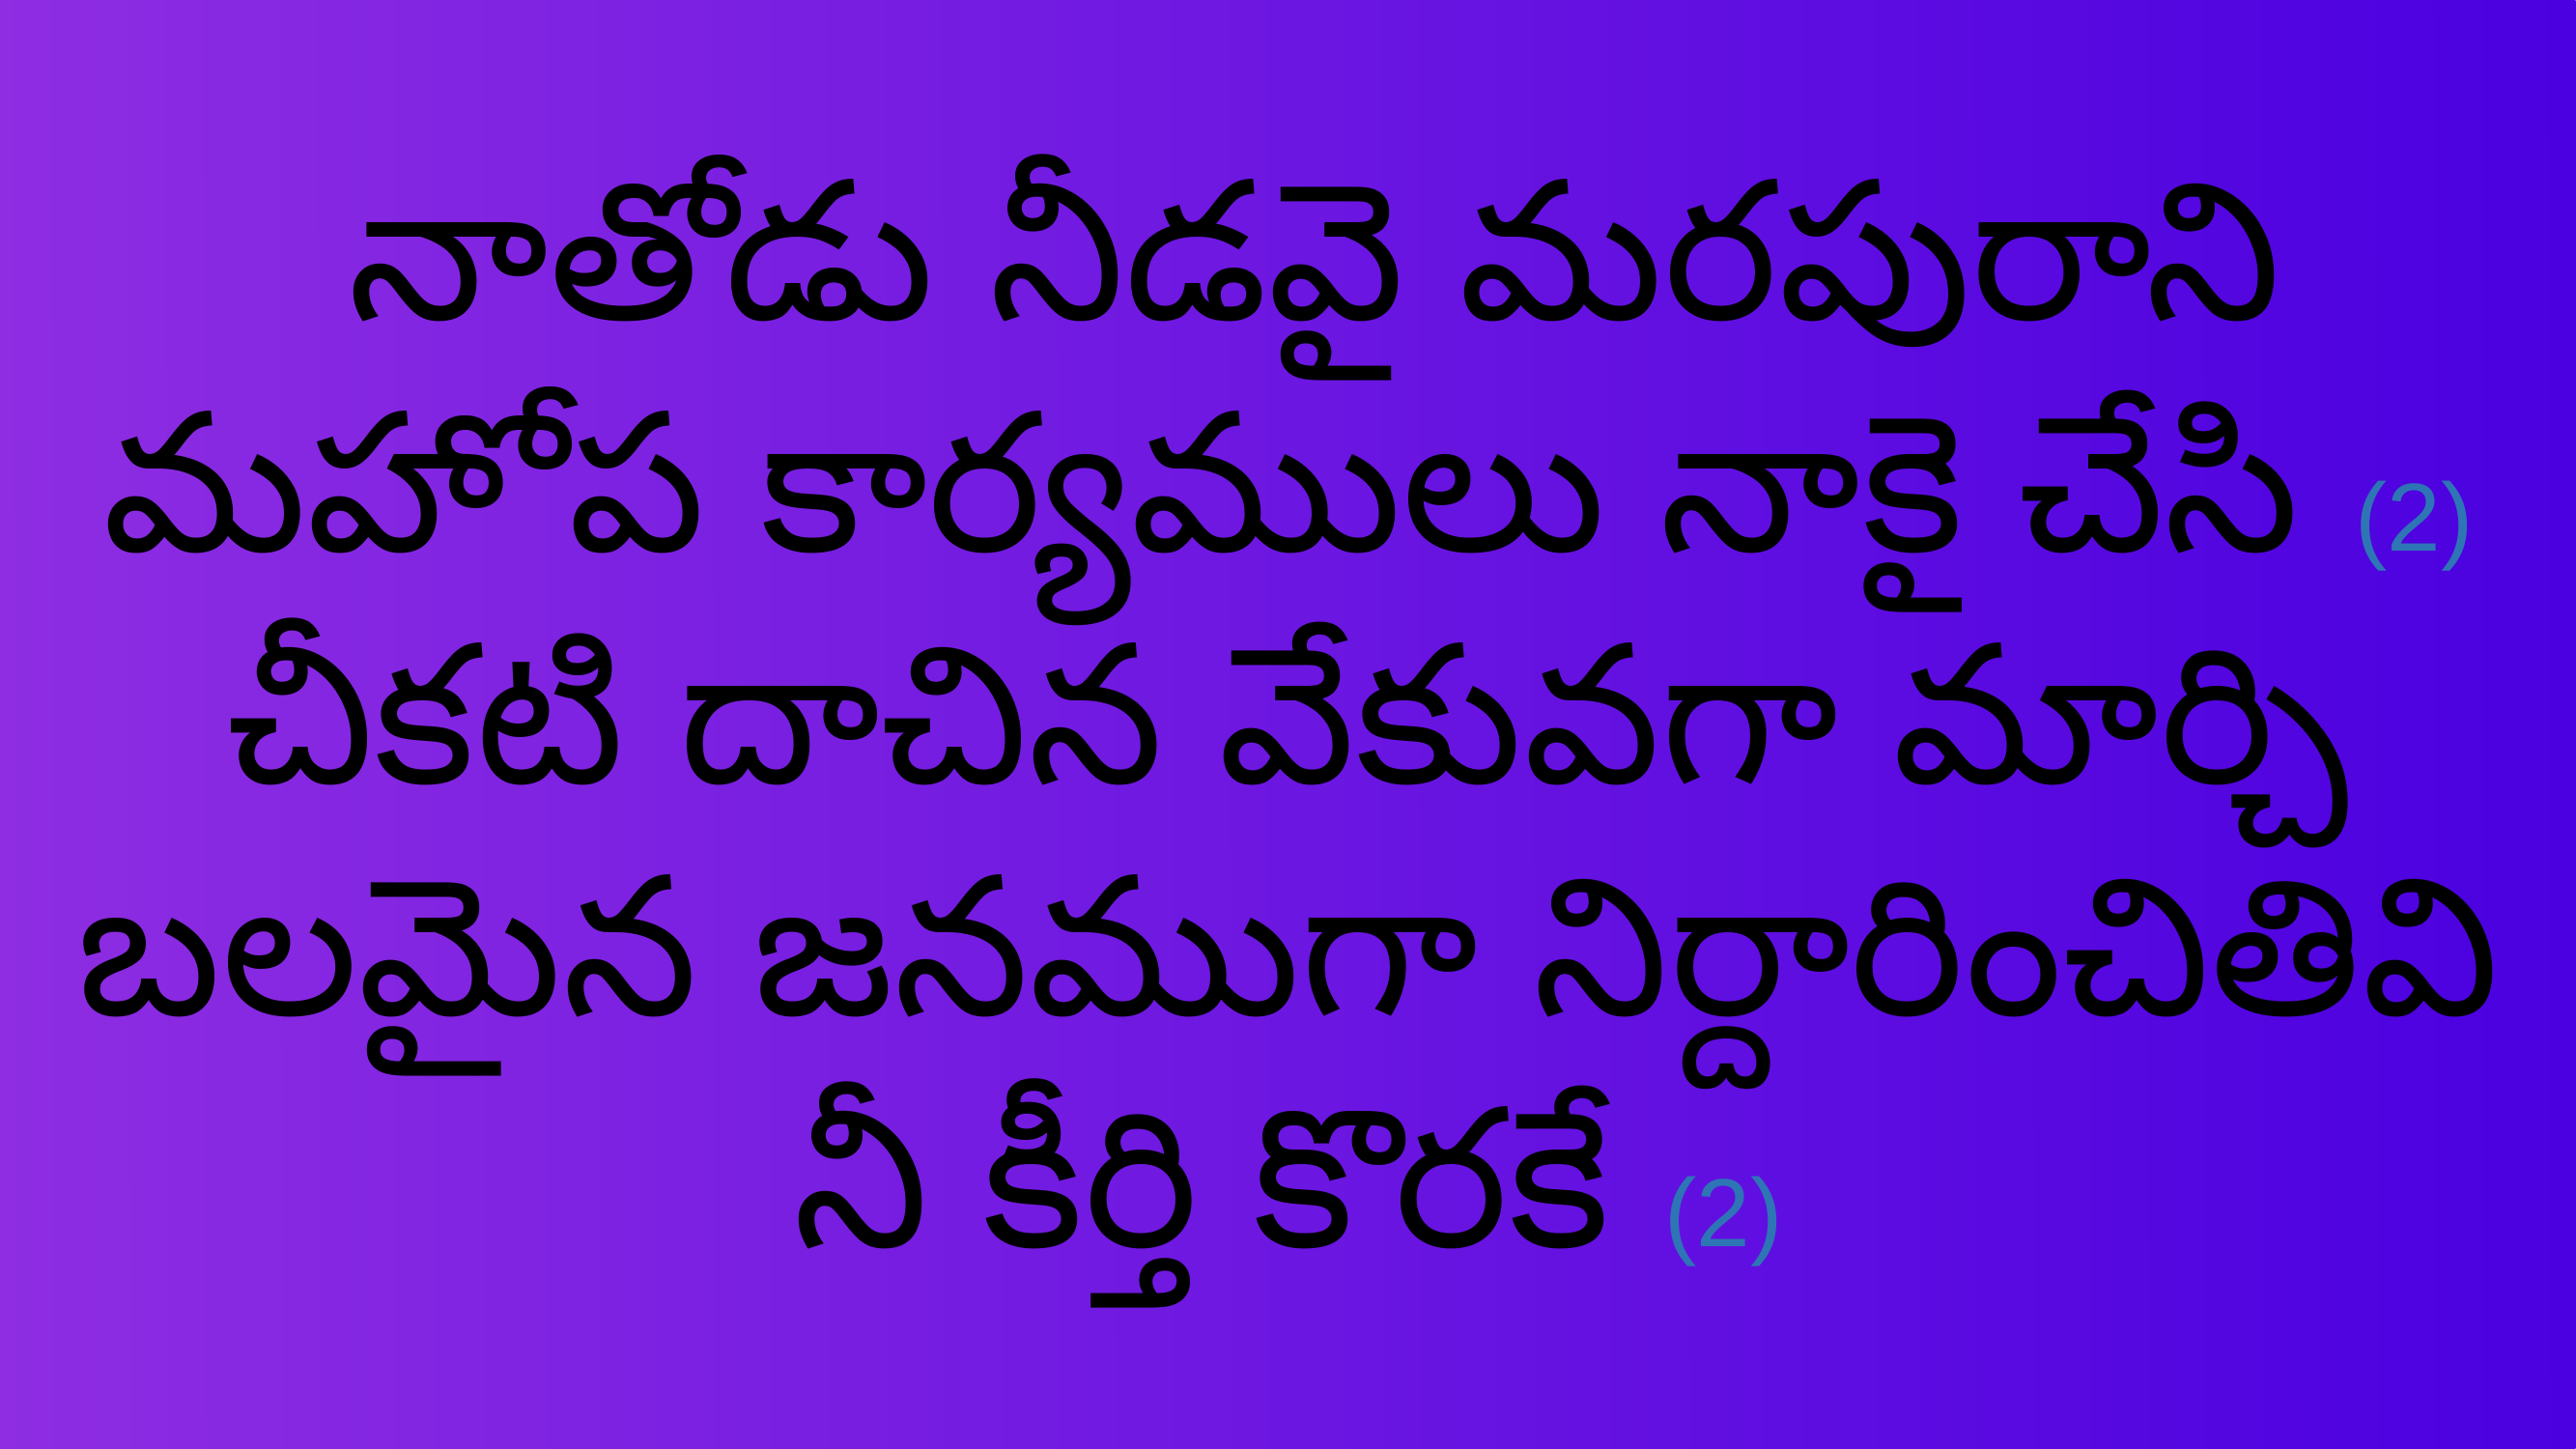

నాతోడు నీడవై మరపురాని
మహోప కార్యములు నాకై చేసి (2)
చీకటి దాచిన వేకువగా మార్చి
బలమైన జనముగా నిర్దారించితివి
నీ కీర్తి కొరకే (2)